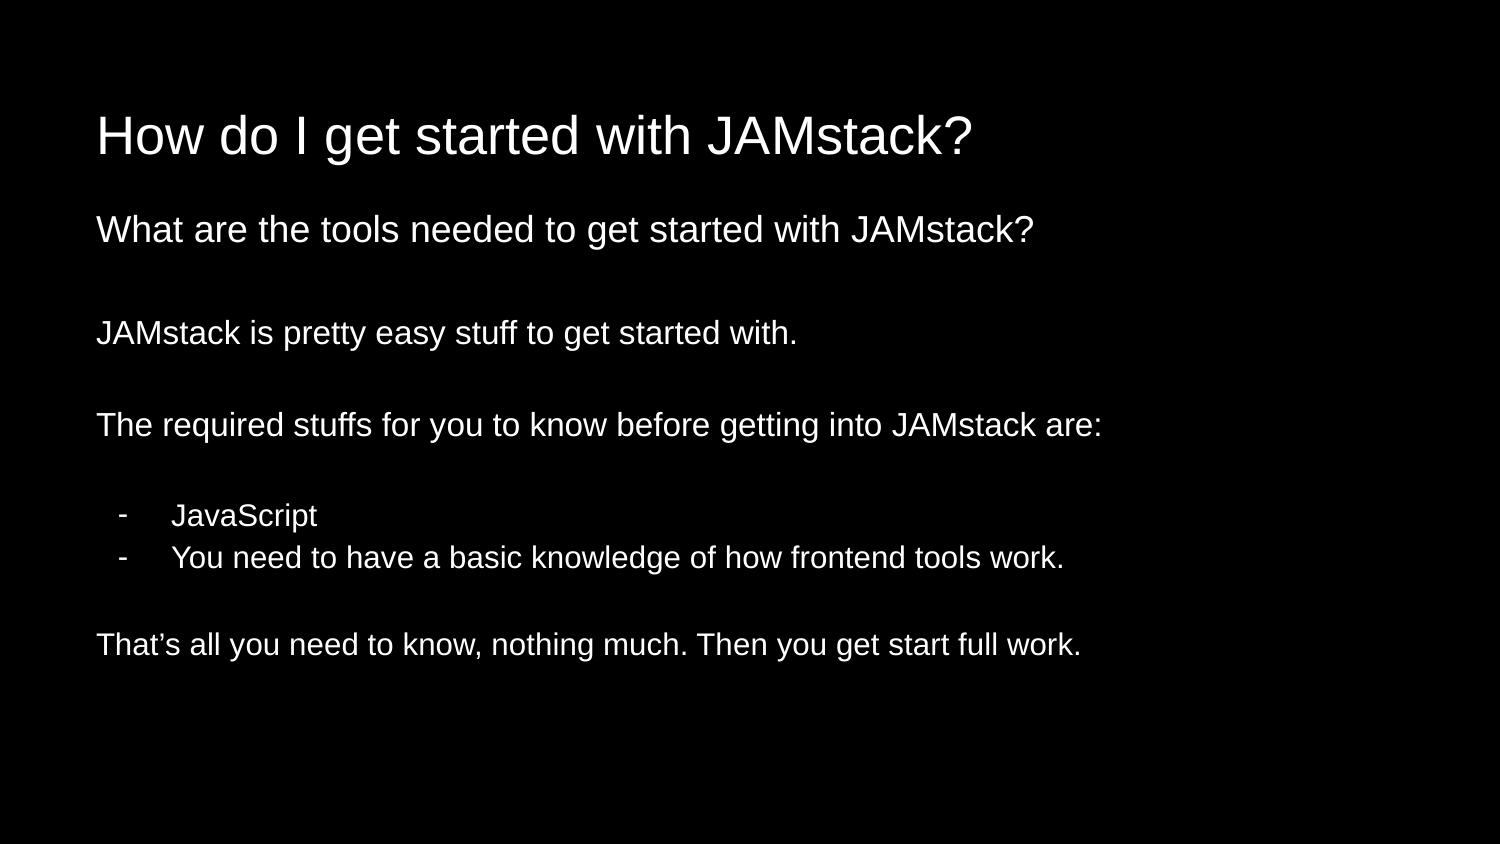

How do I get started with JAMstack?
What are the tools needed to get started with JAMstack?
JAMstack is pretty easy stuff to get started with.

The required stuffs for you to know before getting into JAMstack are:

JavaScript
You need to have a basic knowledge of how frontend tools work.
That’s all you need to know, nothing much. Then you get start full work.